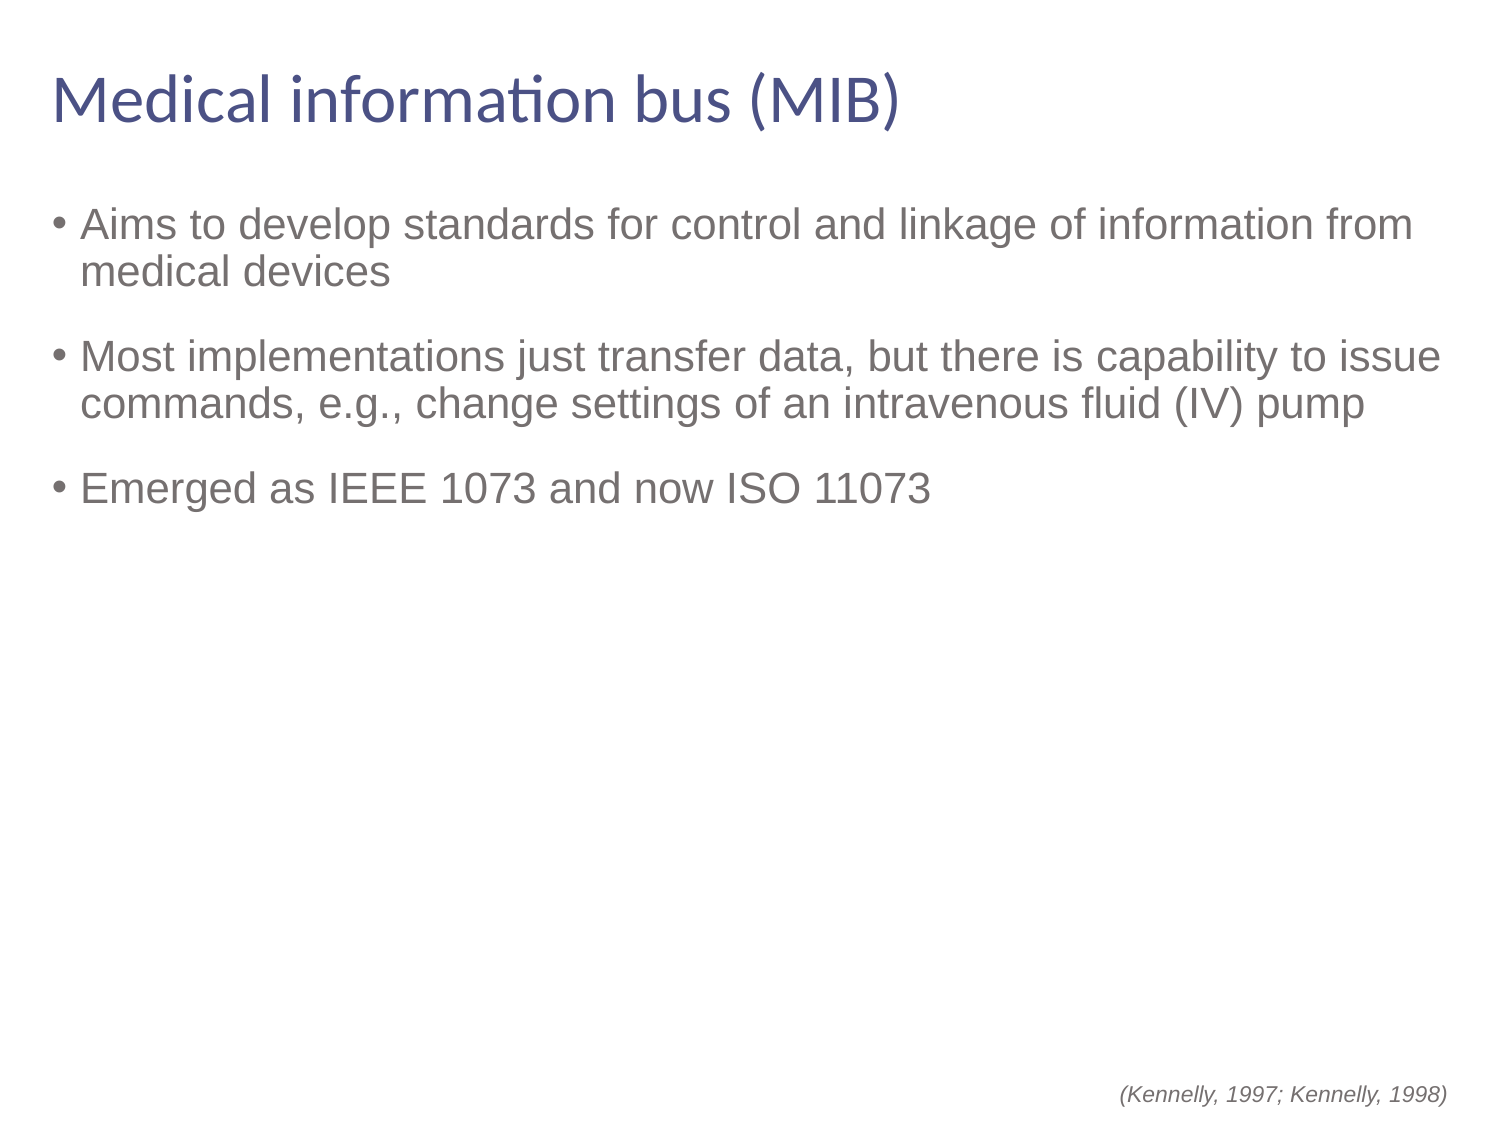

# Medical information bus (MIB)
Aims to develop standards for control and linkage of information from medical devices
Most implementations just transfer data, but there is capability to issue commands, e.g., change settings of an intravenous fluid (IV) pump
Emerged as IEEE 1073 and now ISO 11073
(Kennelly, 1997; Kennelly, 1998)